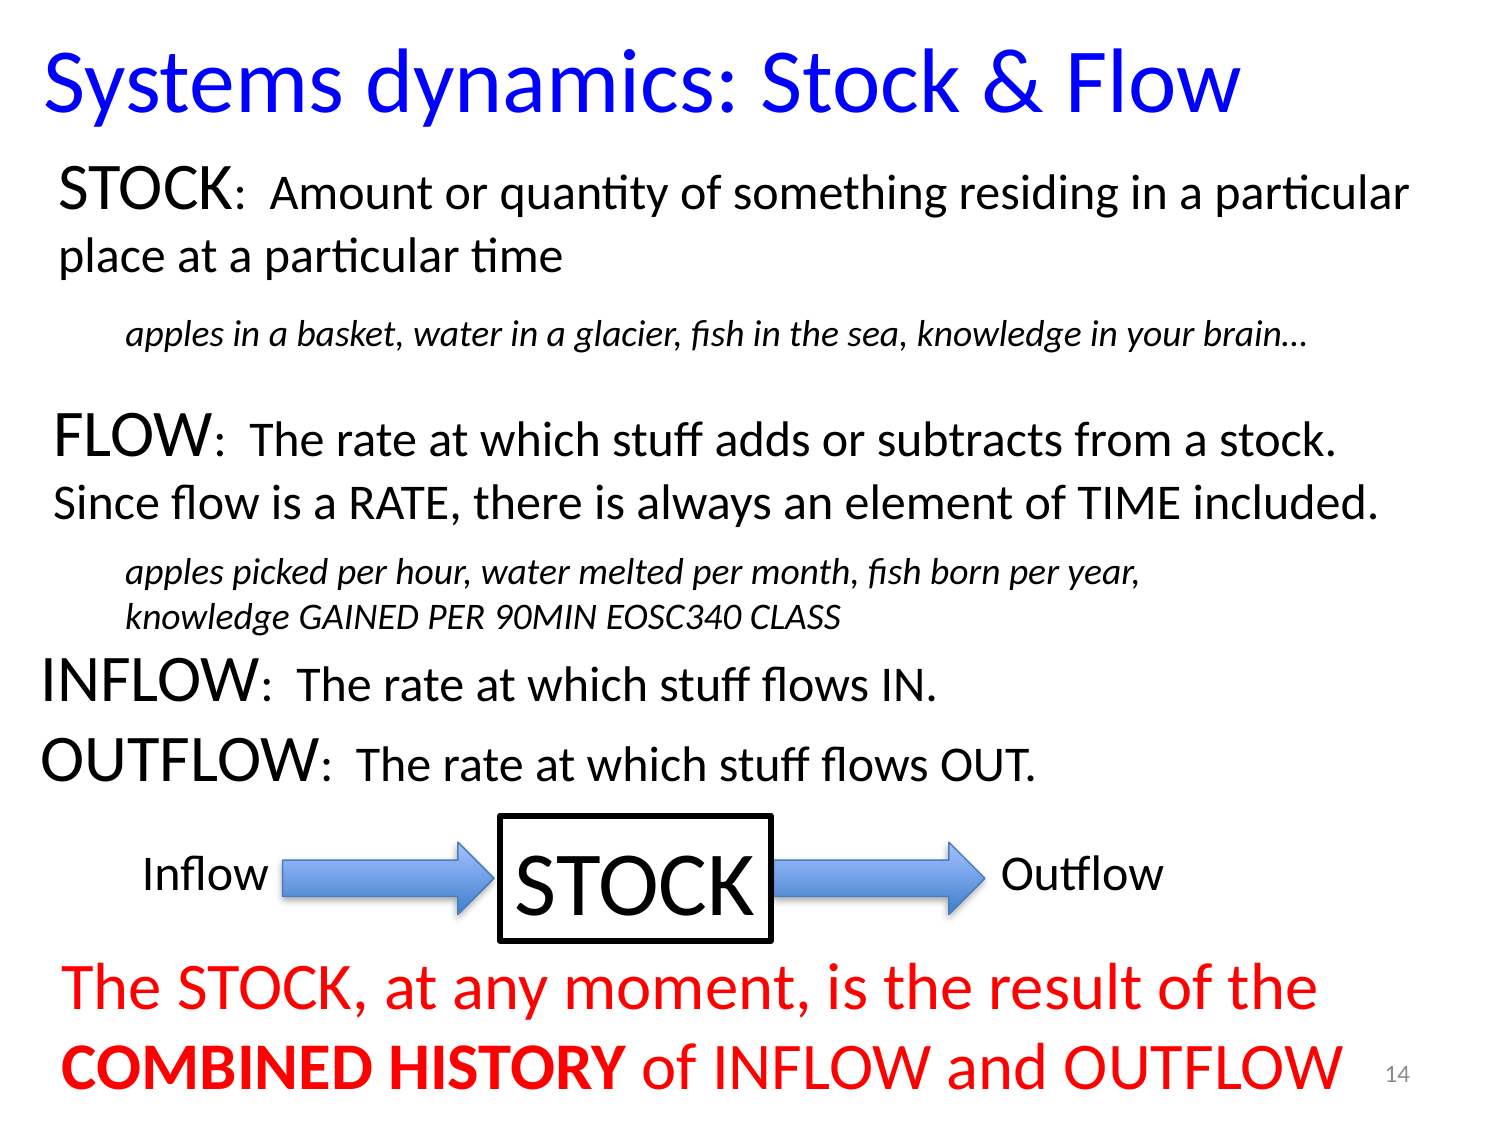

Systems dynamics: Stock & Flow
STOCK:  Amount or quantity of something residing in a particular place at a particular time
apples in a basket, water in a glacier, fish in the sea, knowledge in your brain…
FLOW:  The rate at which stuff adds or subtracts from a stock.  Since flow is a RATE, there is always an element of TIME included.
apples picked per hour, water melted per month, fish born per year,
knowledge GAINED PER 90MIN EOSC340 CLASS
INFLOW:  The rate at which stuff flows IN.
OUTFLOW:  The rate at which stuff flows OUT.
STOCK
Inflow
Outflow

The STOCK, at any moment, is the result of the COMBINED HISTORY of INFLOW and OUTFLOW
14